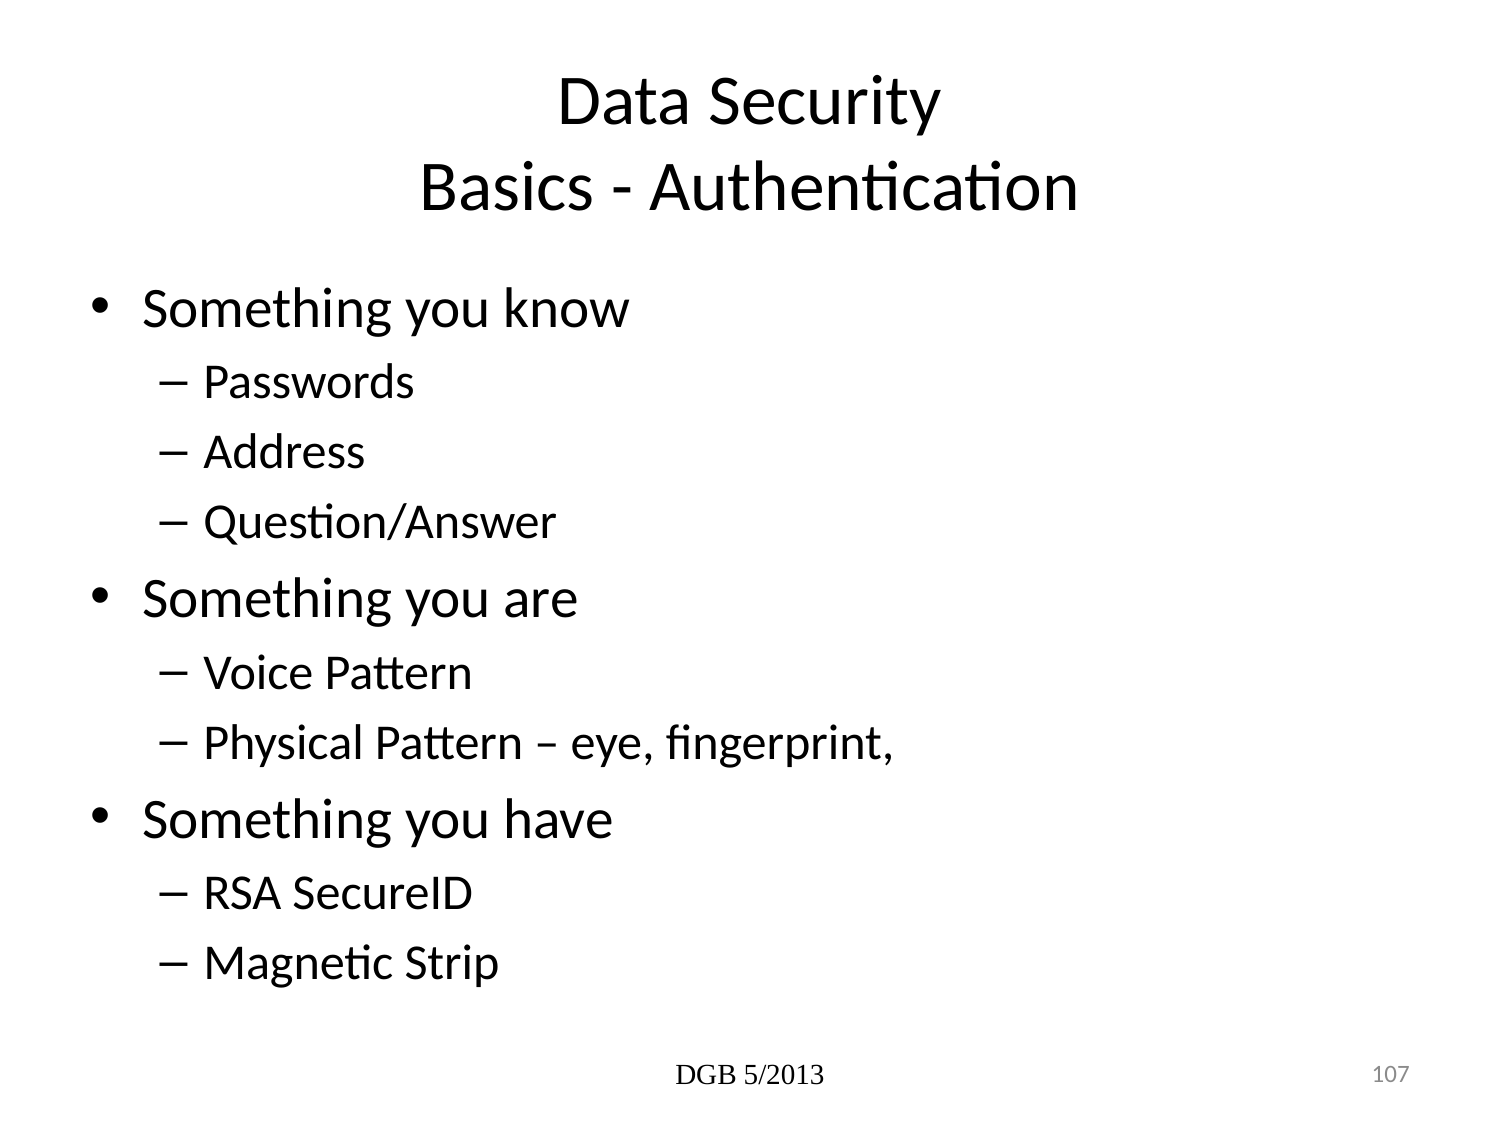

# Data Security Basics - Authentication
Something you know
Passwords
Address
Question/Answer
Something you are
Voice Pattern
Physical Pattern – eye, fingerprint,
Something you have
RSA SecureID
Magnetic Strip
DGB 5/2013
107